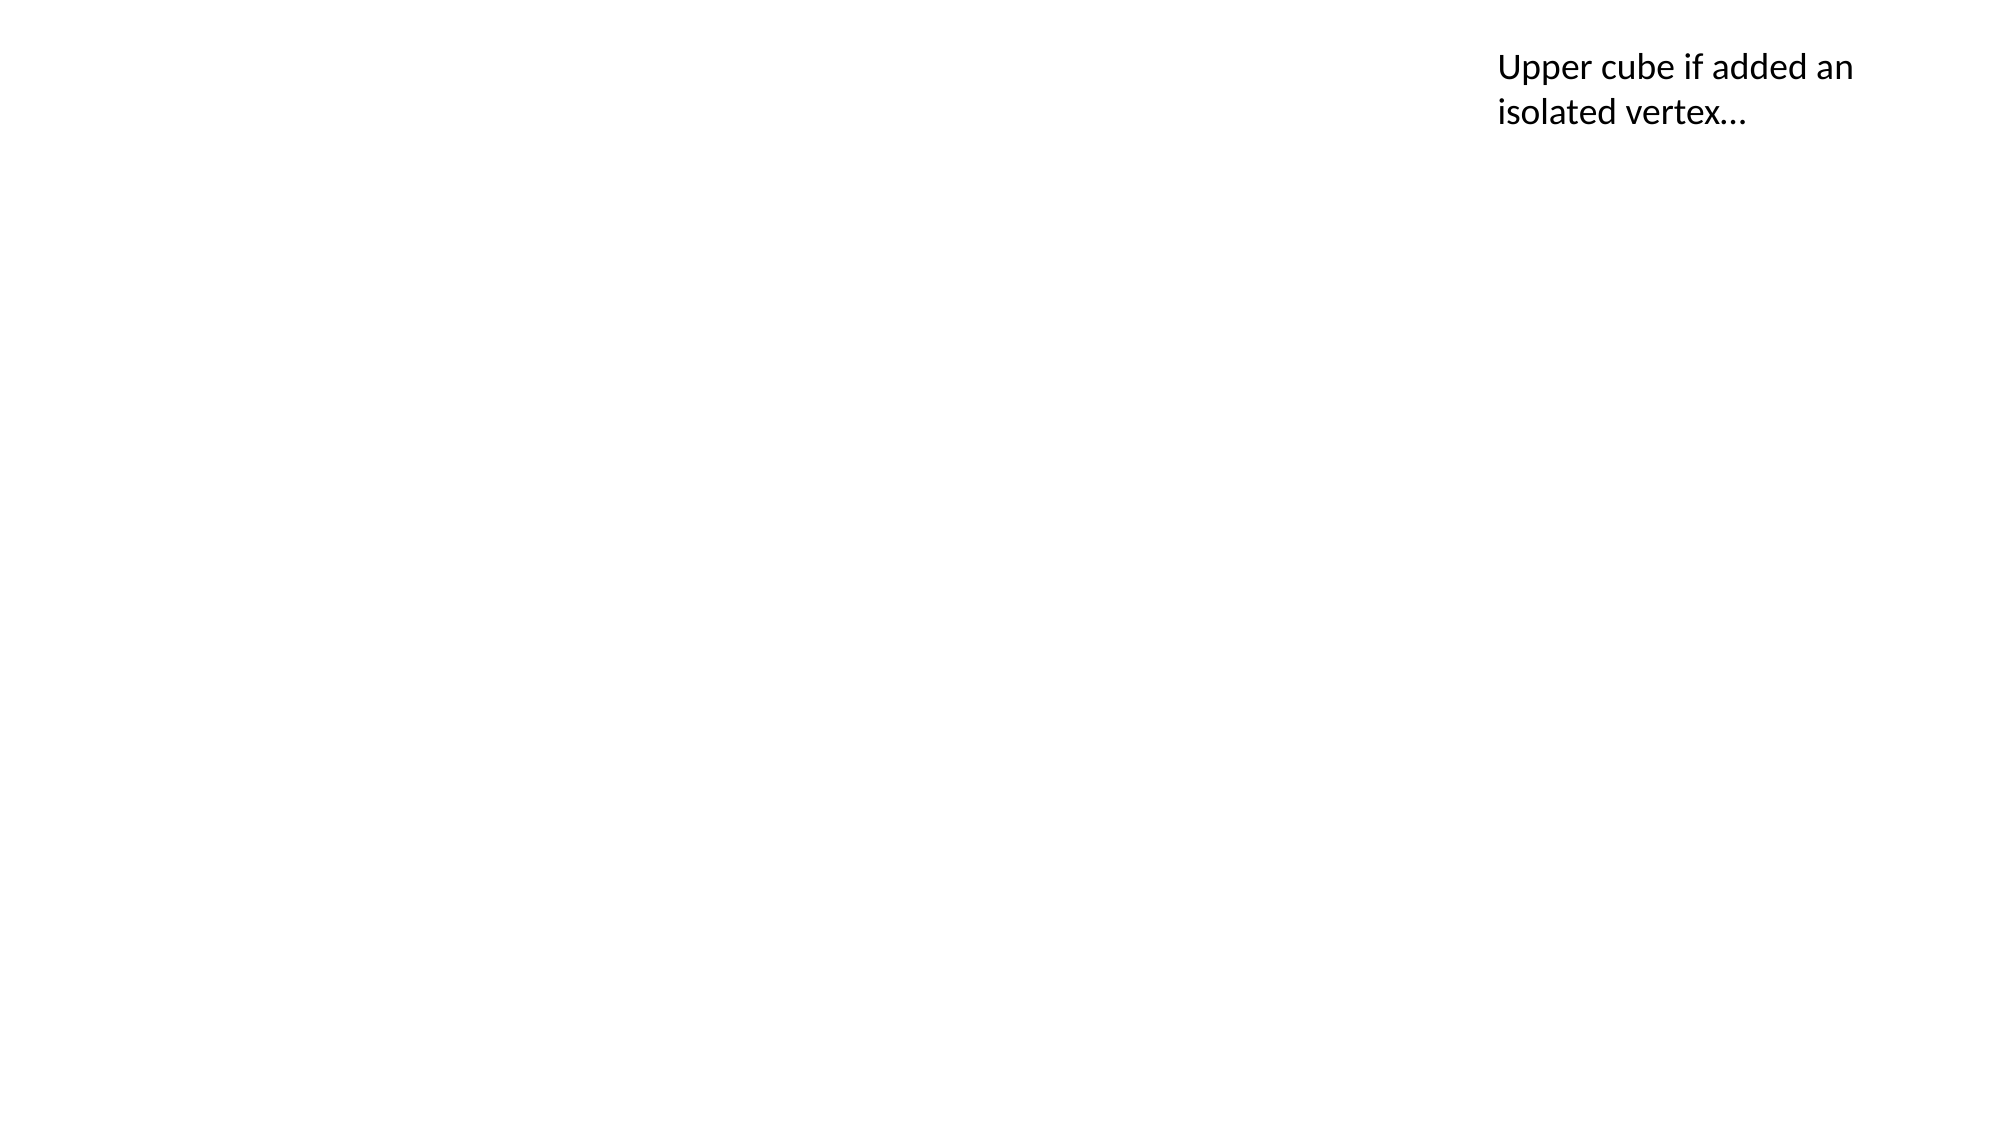

Upper cube if added an isolated vertex…